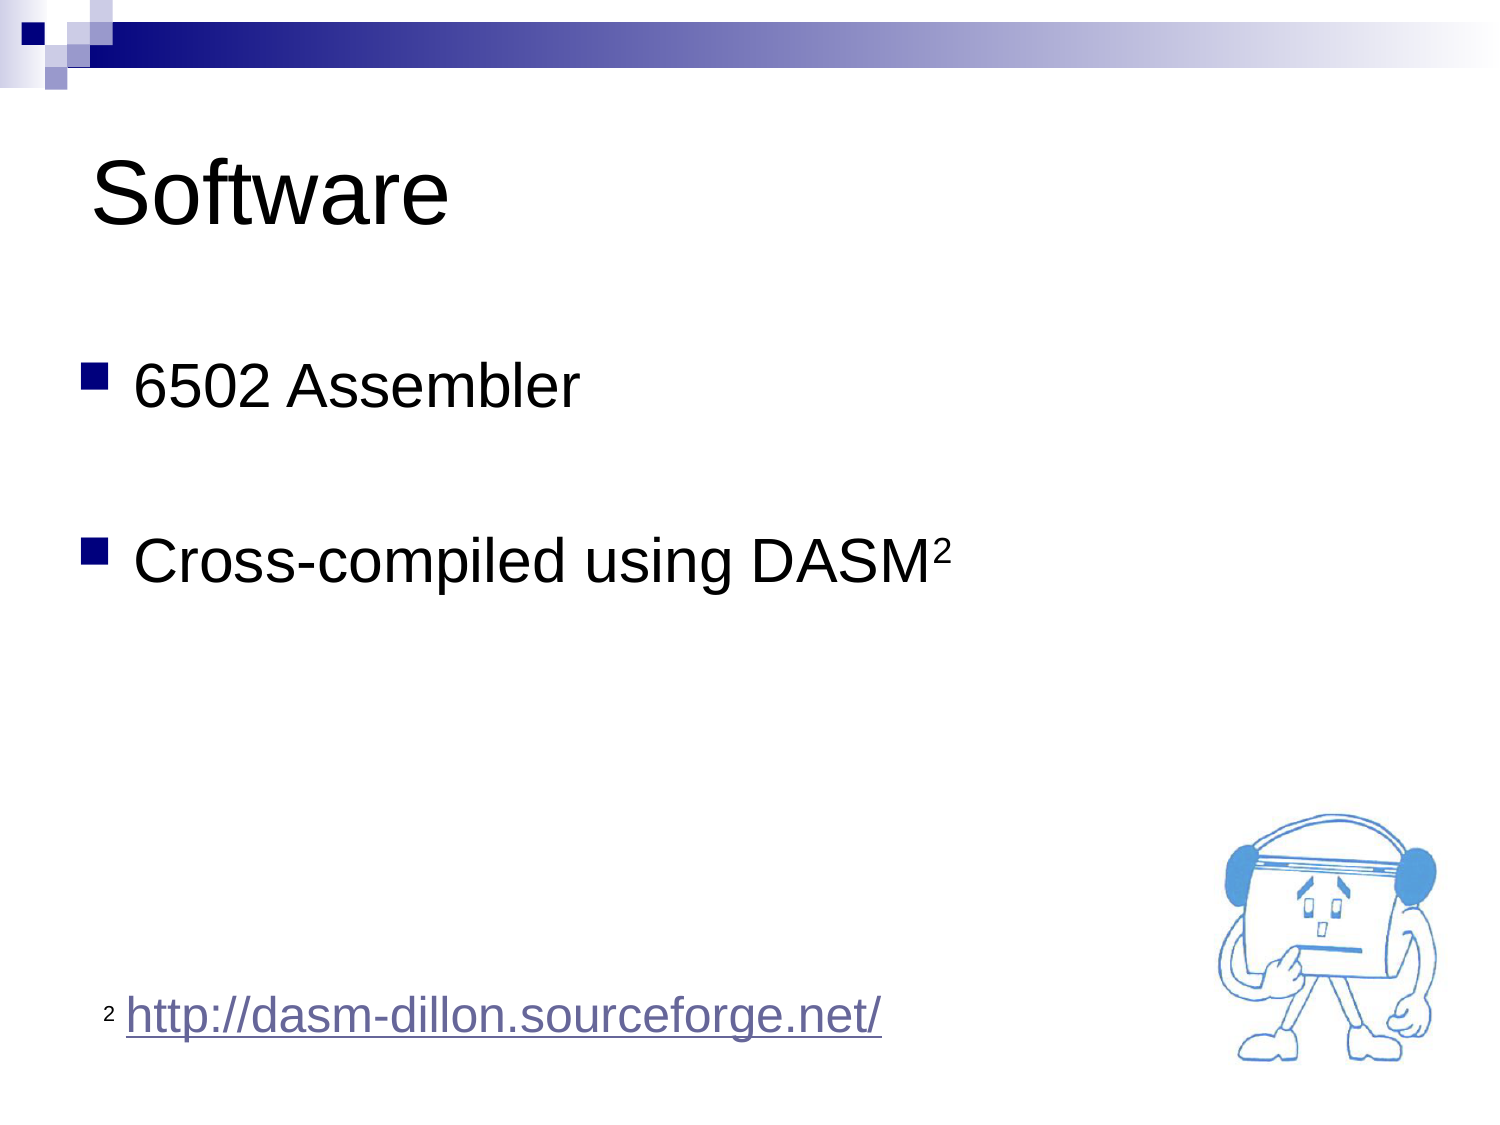

# Software
6502 Assembler

Cross-compiled using DASM2

2 http://dasm-dillon.sourceforge.net/